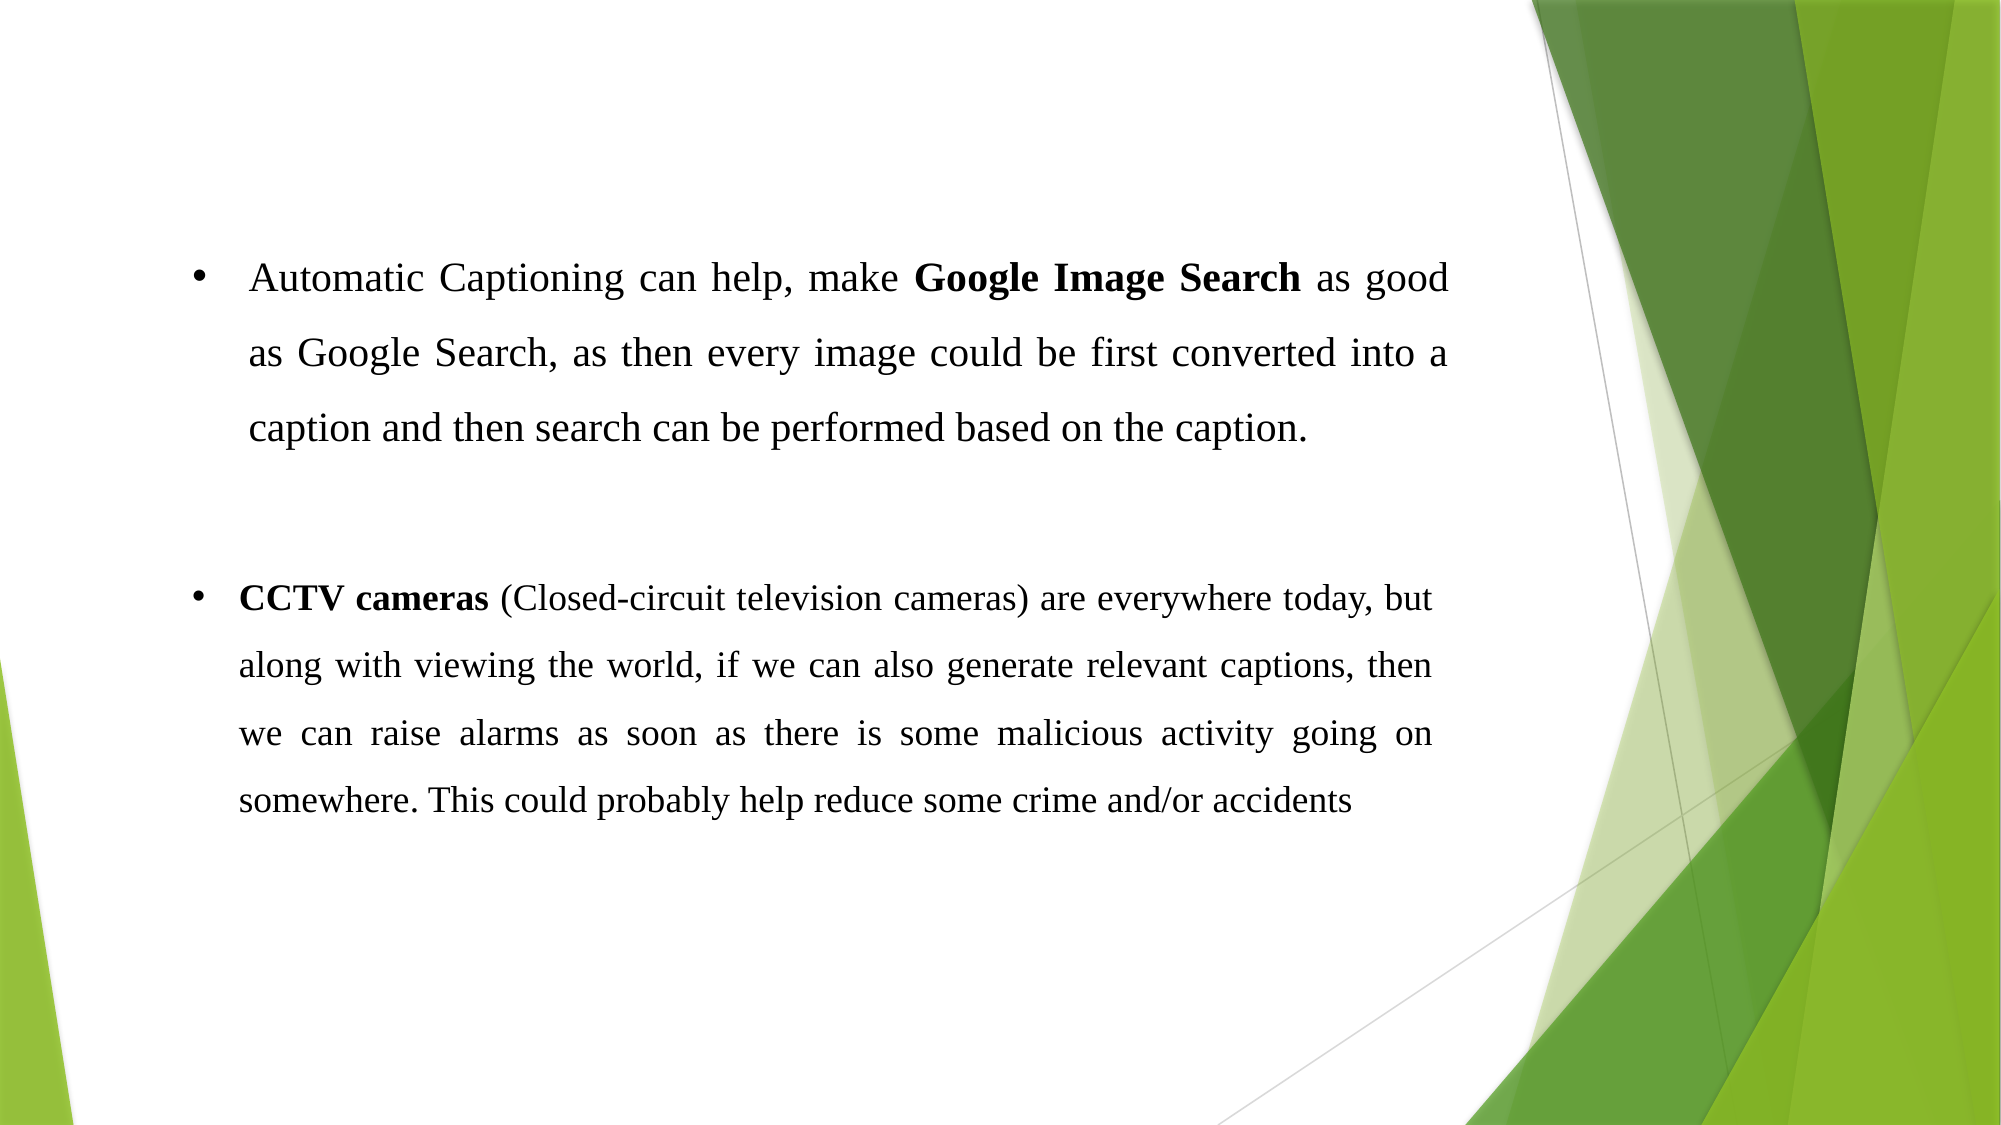

Automatic Captioning can help, make Google Image Search as good as Google Search, as then every image could be first converted into a caption and then search can be performed based on the caption.
CCTV cameras (Closed-circuit television cameras) are everywhere today, but along with viewing the world, if we can also generate relevant captions, then we can raise alarms as soon as there is some malicious activity going on somewhere. This could probably help reduce some crime and/or accidents